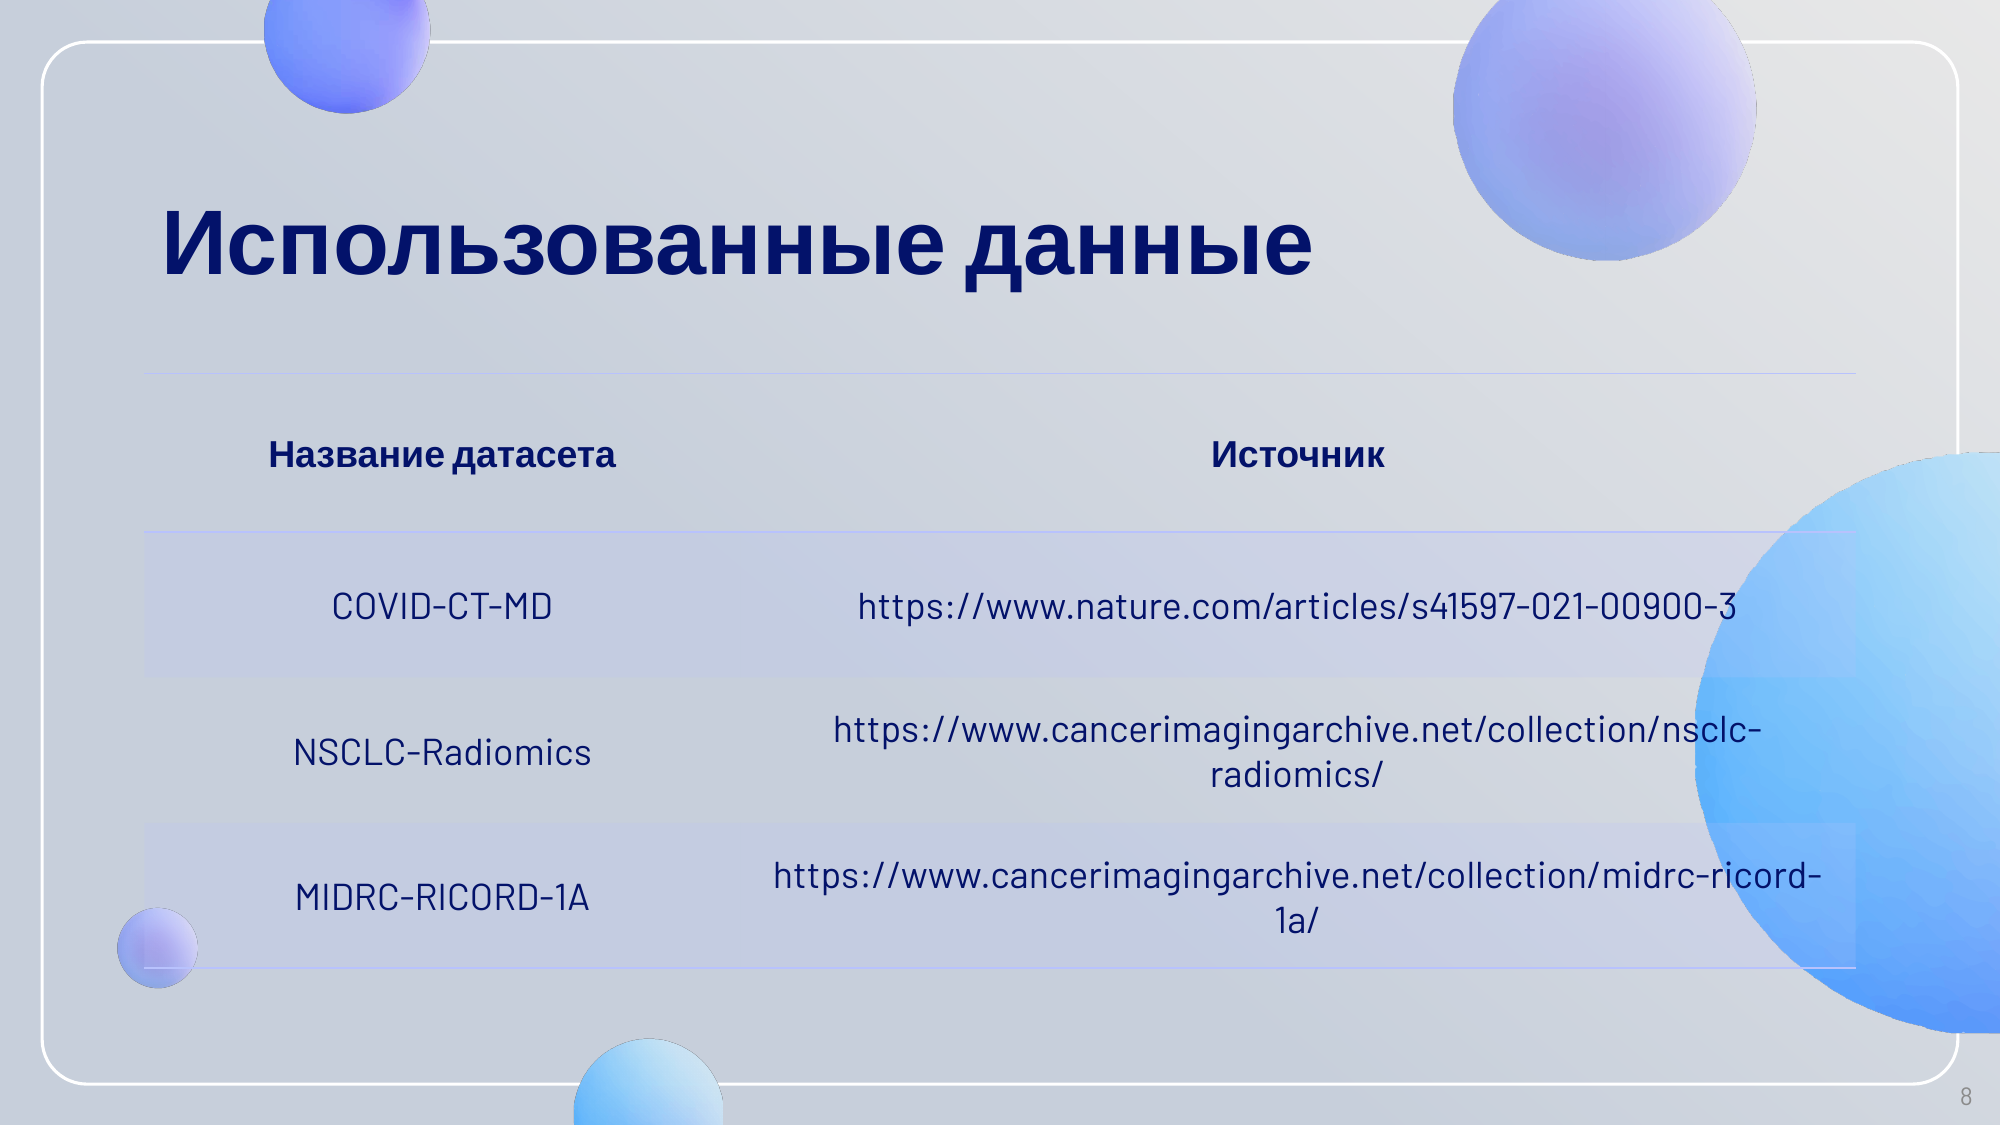

# Использованные данные
| Название датасета | Источник |
| --- | --- |
| COVID-CT-MD | https://www.nature.com/articles/s41597-021-00900-3 |
| NSCLC-Radiomics | https://www.cancerimagingarchive.net/collection/nsclc-radiomics/ |
| MIDRC-RICORD-1A | https://www.cancerimagingarchive.net/collection/midrc-ricord-1a/ |
8